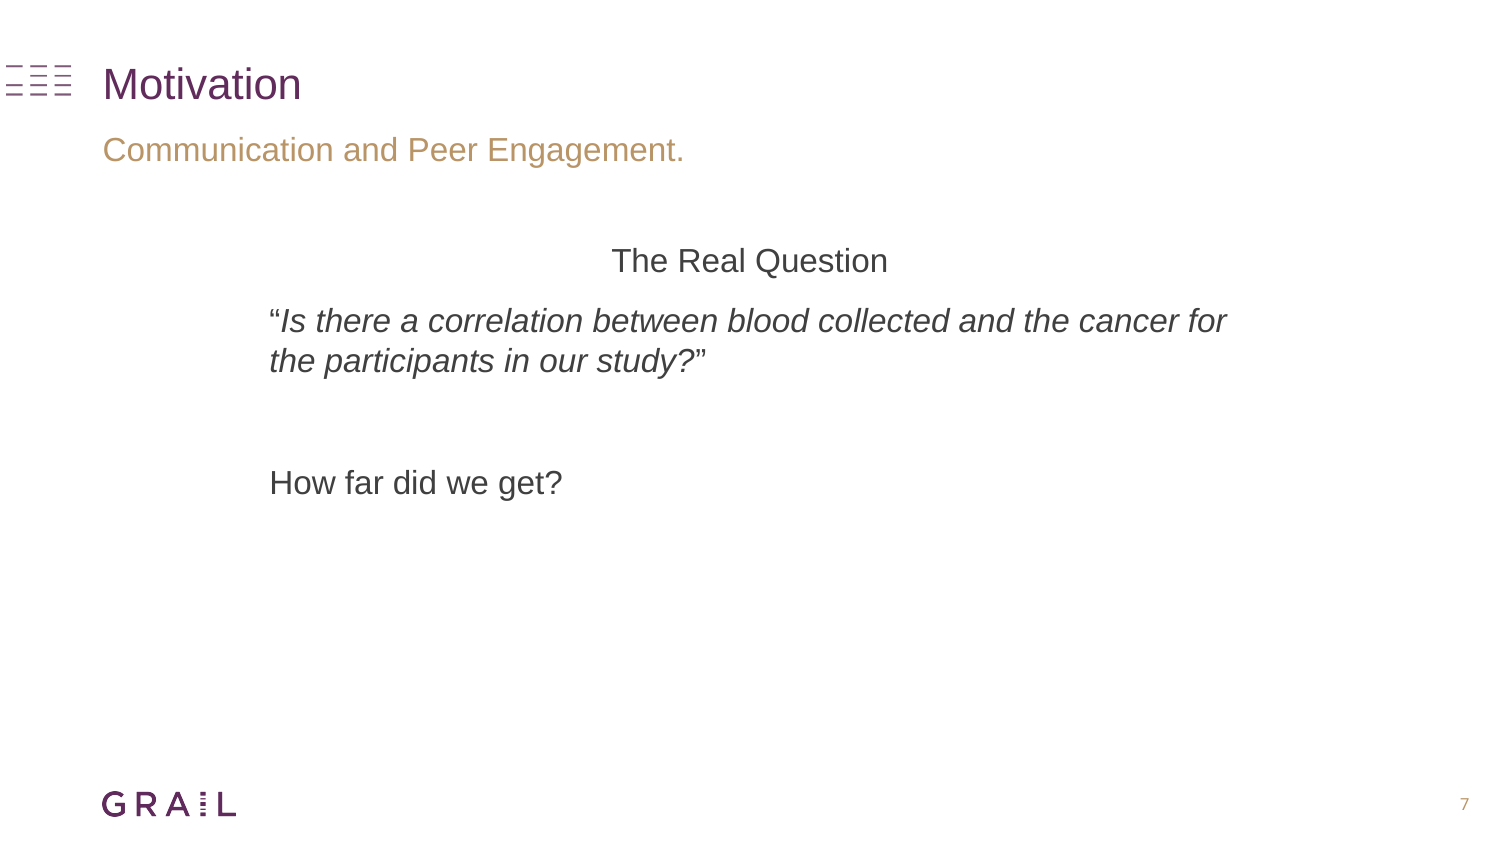

# Motivation
Communication and Peer Engagement.
The Real Question
“Is there a correlation between blood collected and the cancer for the participants in our study?”

How far did we get?